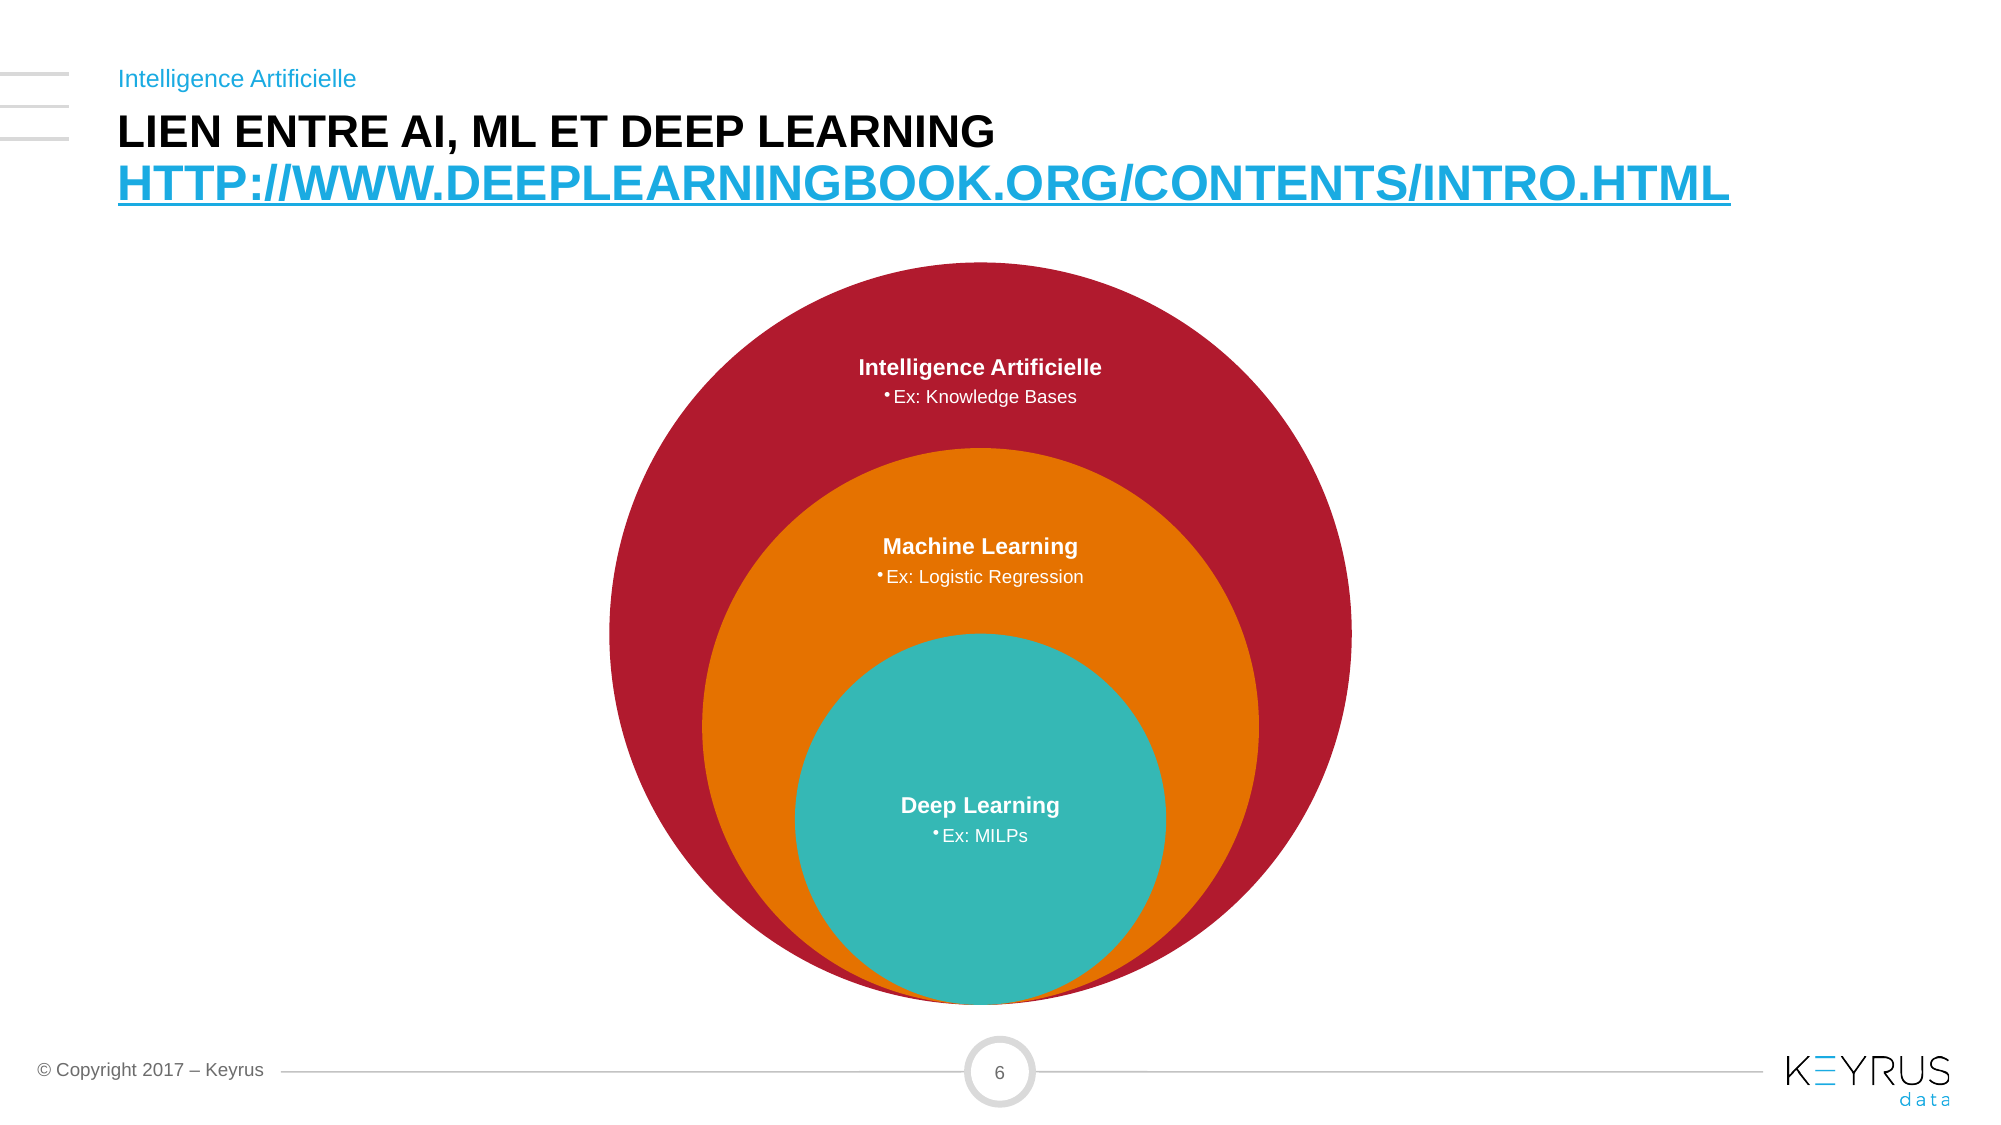

Intelligence Artificielle
# Lien entre AI, ML et Deep Learning http://www.deeplearningbook.org/contents/intro.html
Intelligence Artificielle
Ex: Knowledge Bases
Machine Learning
Ex: Logistic Regression
Deep Learning
Ex: MILPs